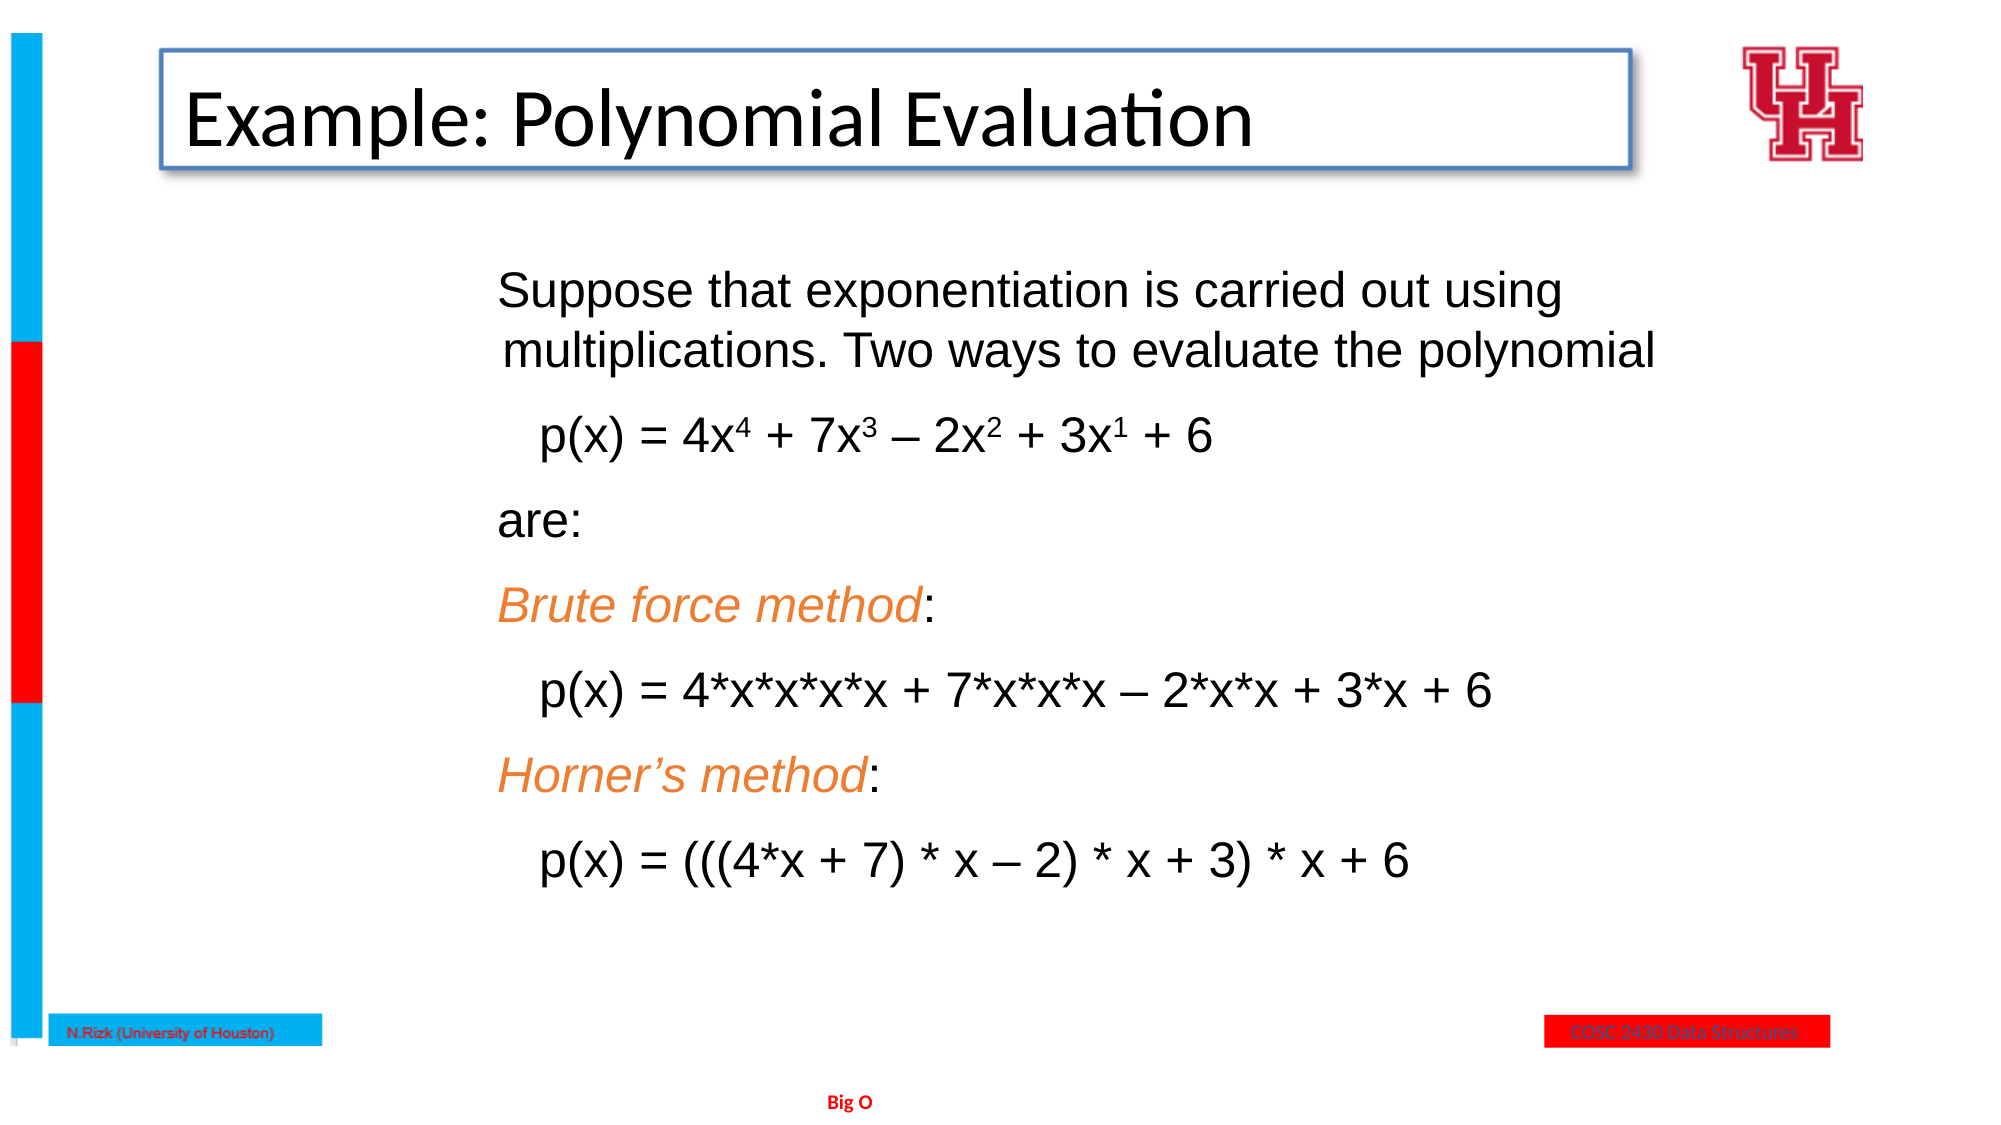

# Example: Polynomial Evaluation
     Suppose that exponentiation is carried out using multiplications. Two ways to evaluate the polynomial
        p(x) = 4x4 + 7x3 – 2x2 + 3x1 + 6
     are:
     Brute force method:
        p(x) = 4*x*x*x*x + 7*x*x*x – 2*x*x + 3*x + 6
     Horner’s method:
        p(x) = (((4*x + 7) * x – 2) * x + 3) * x + 6